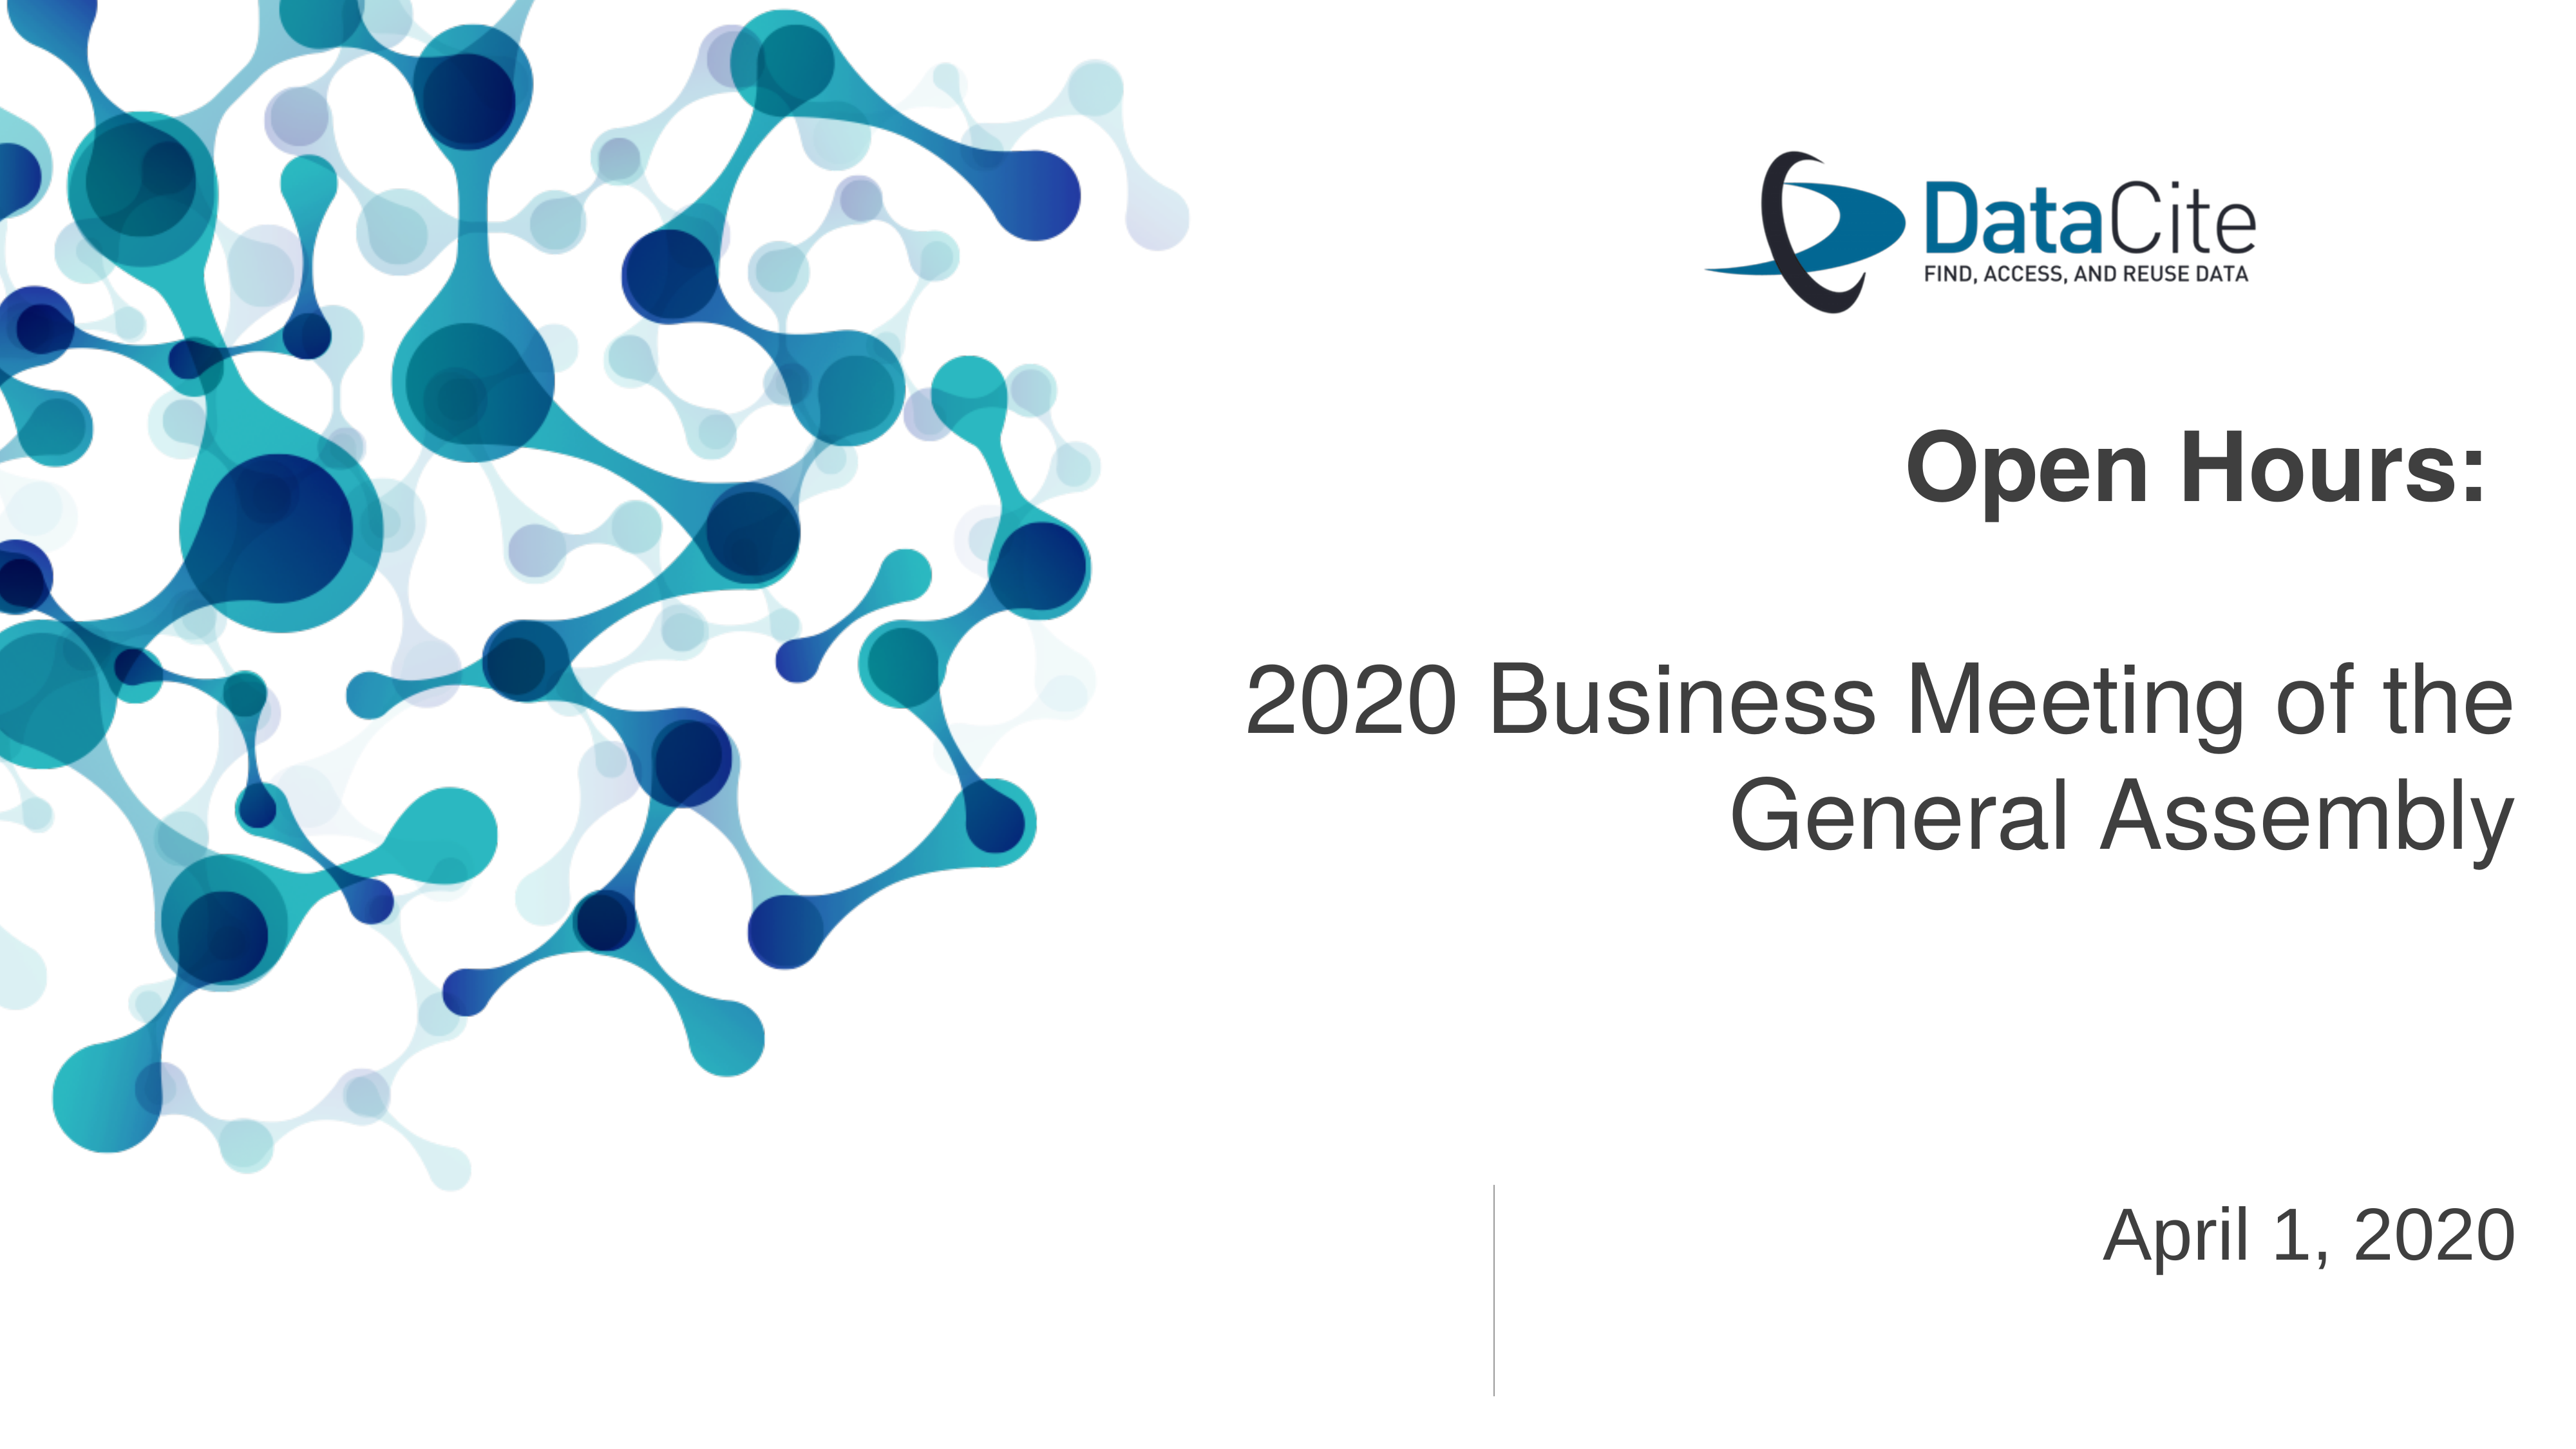

Open Hours:

2020 Business Meeting of the General Assembly
# April 1, 2020